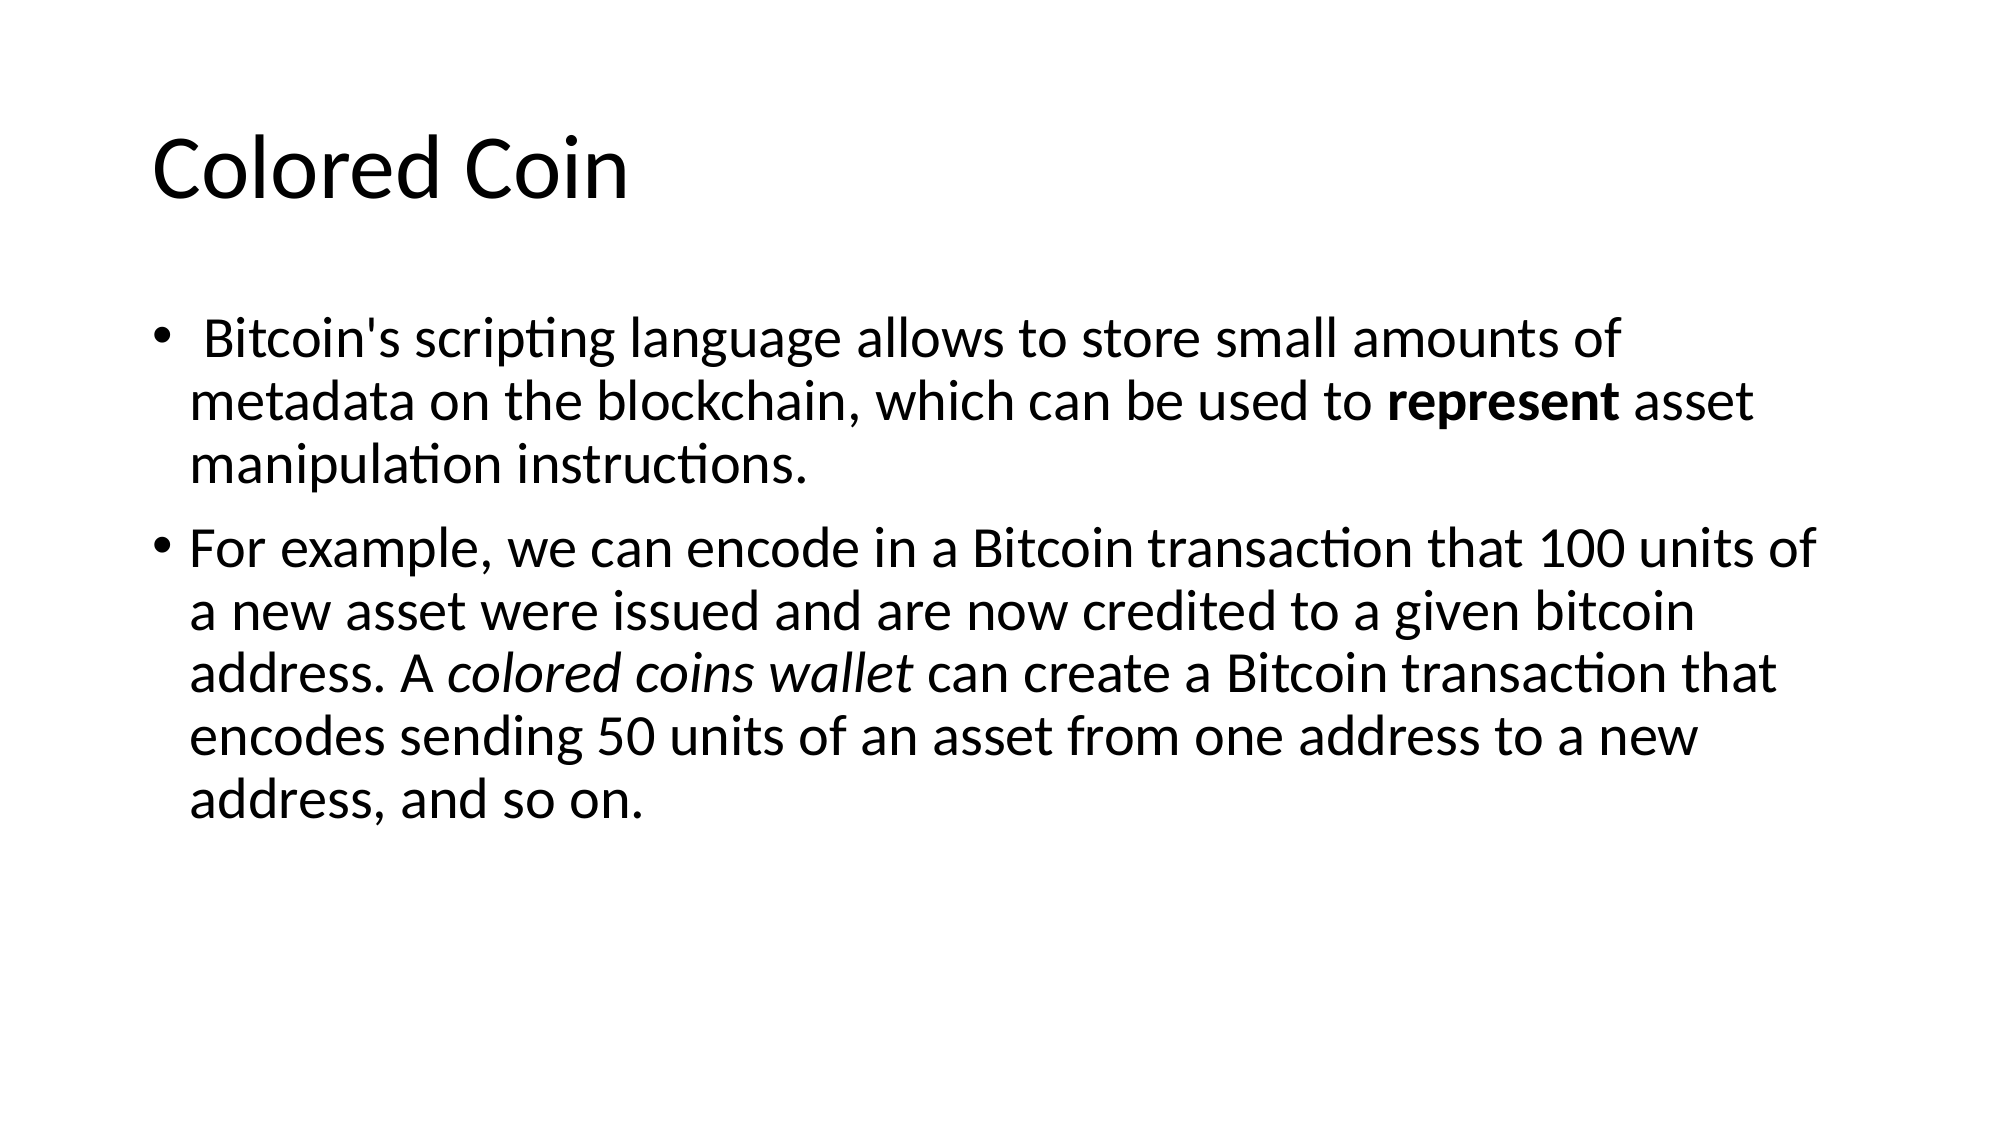

# Colored Coin
 Bitcoin's scripting language allows to store small amounts of metadata on the blockchain, which can be used to represent asset manipulation instructions.
For example, we can encode in a Bitcoin transaction that 100 units of a new asset were issued and are now credited to a given bitcoin address. A colored coins wallet can create a Bitcoin transaction that encodes sending 50 units of an asset from one address to a new address, and so on.